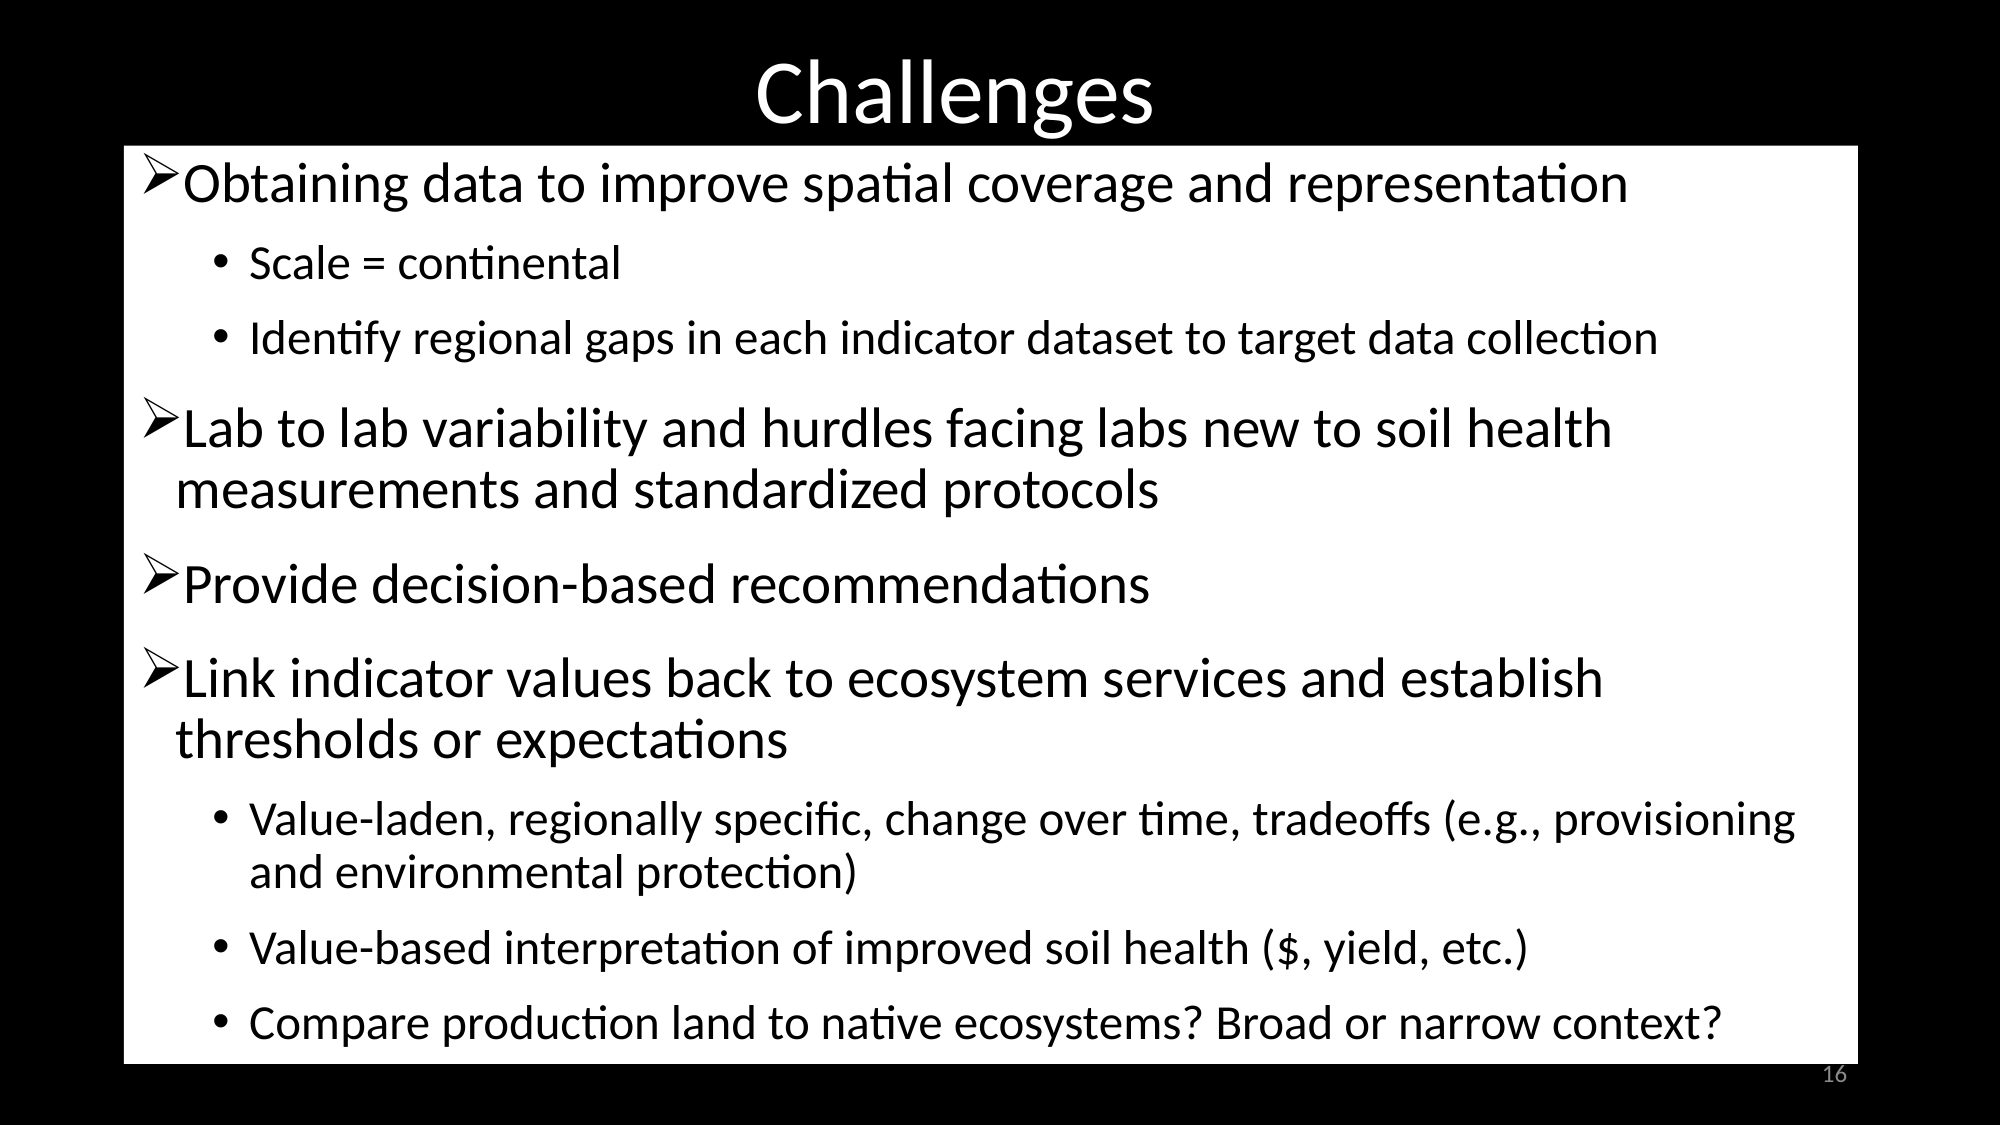

# Challenges
Obtaining data to improve spatial coverage and representation
Scale = continental
Identify regional gaps in each indicator dataset to target data collection
Lab to lab variability and hurdles facing labs new to soil health measurements and standardized protocols
Provide decision-based recommendations
Link indicator values back to ecosystem services and establish thresholds or expectations
Value-laden, regionally specific, change over time, tradeoffs (e.g., provisioning and environmental protection)
Value-based interpretation of improved soil health ($, yield, etc.)
Compare production land to native ecosystems? Broad or narrow context?
16